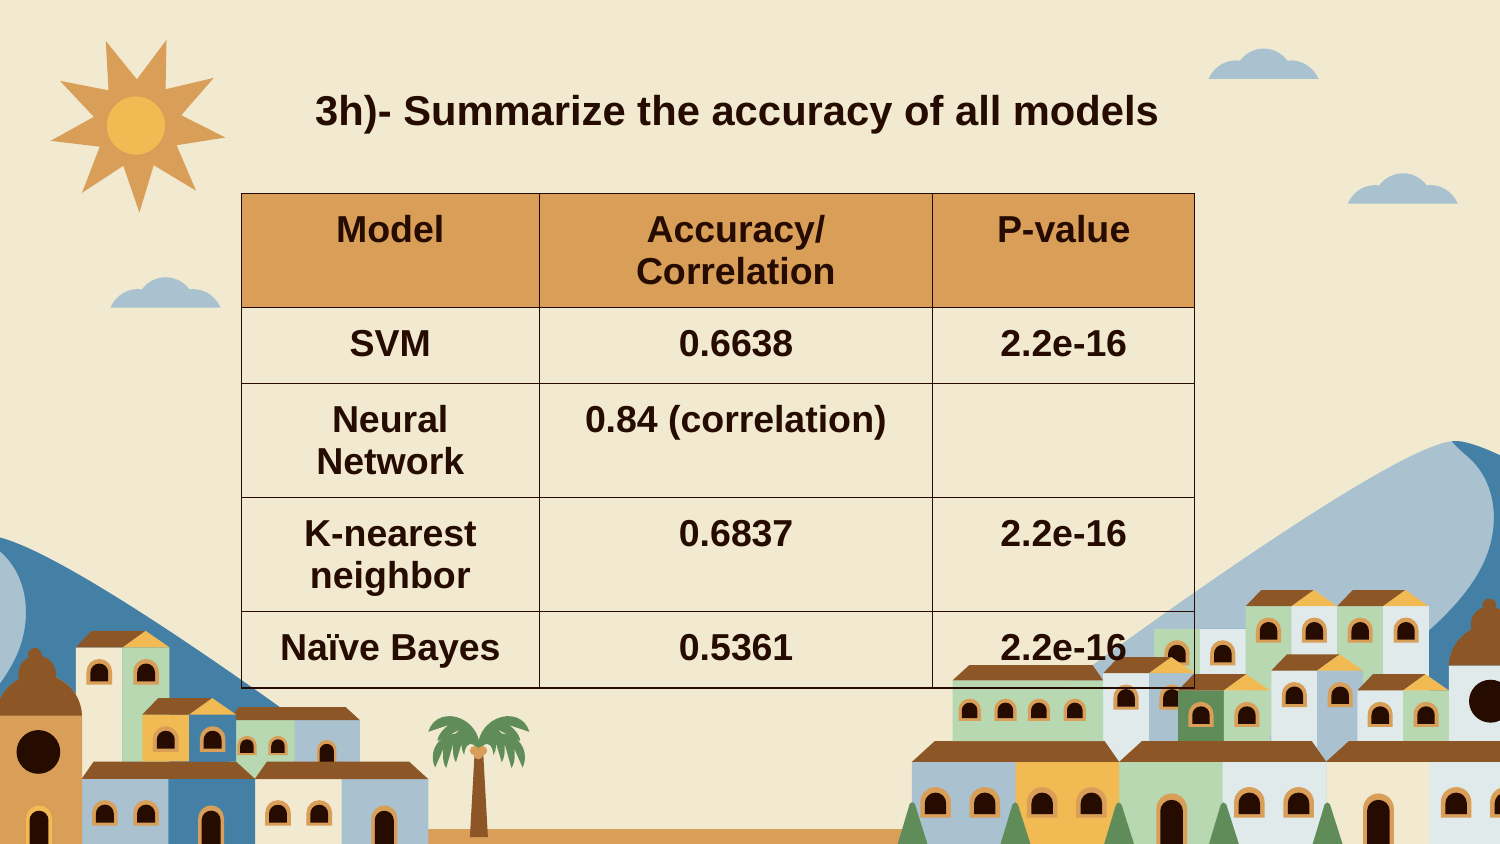

# 3h)- Summarize the accuracy of all models
| Model | Accuracy/Correlation | P-value |
| --- | --- | --- |
| SVM | 0.6638 | 2.2e-16 |
| Neural Network | 0.84 (correlation) |  |
| K-nearest neighbor | 0.6837 | 2.2e-16 |
| Naïve Bayes | 0.5361 | 2.2e-16 |